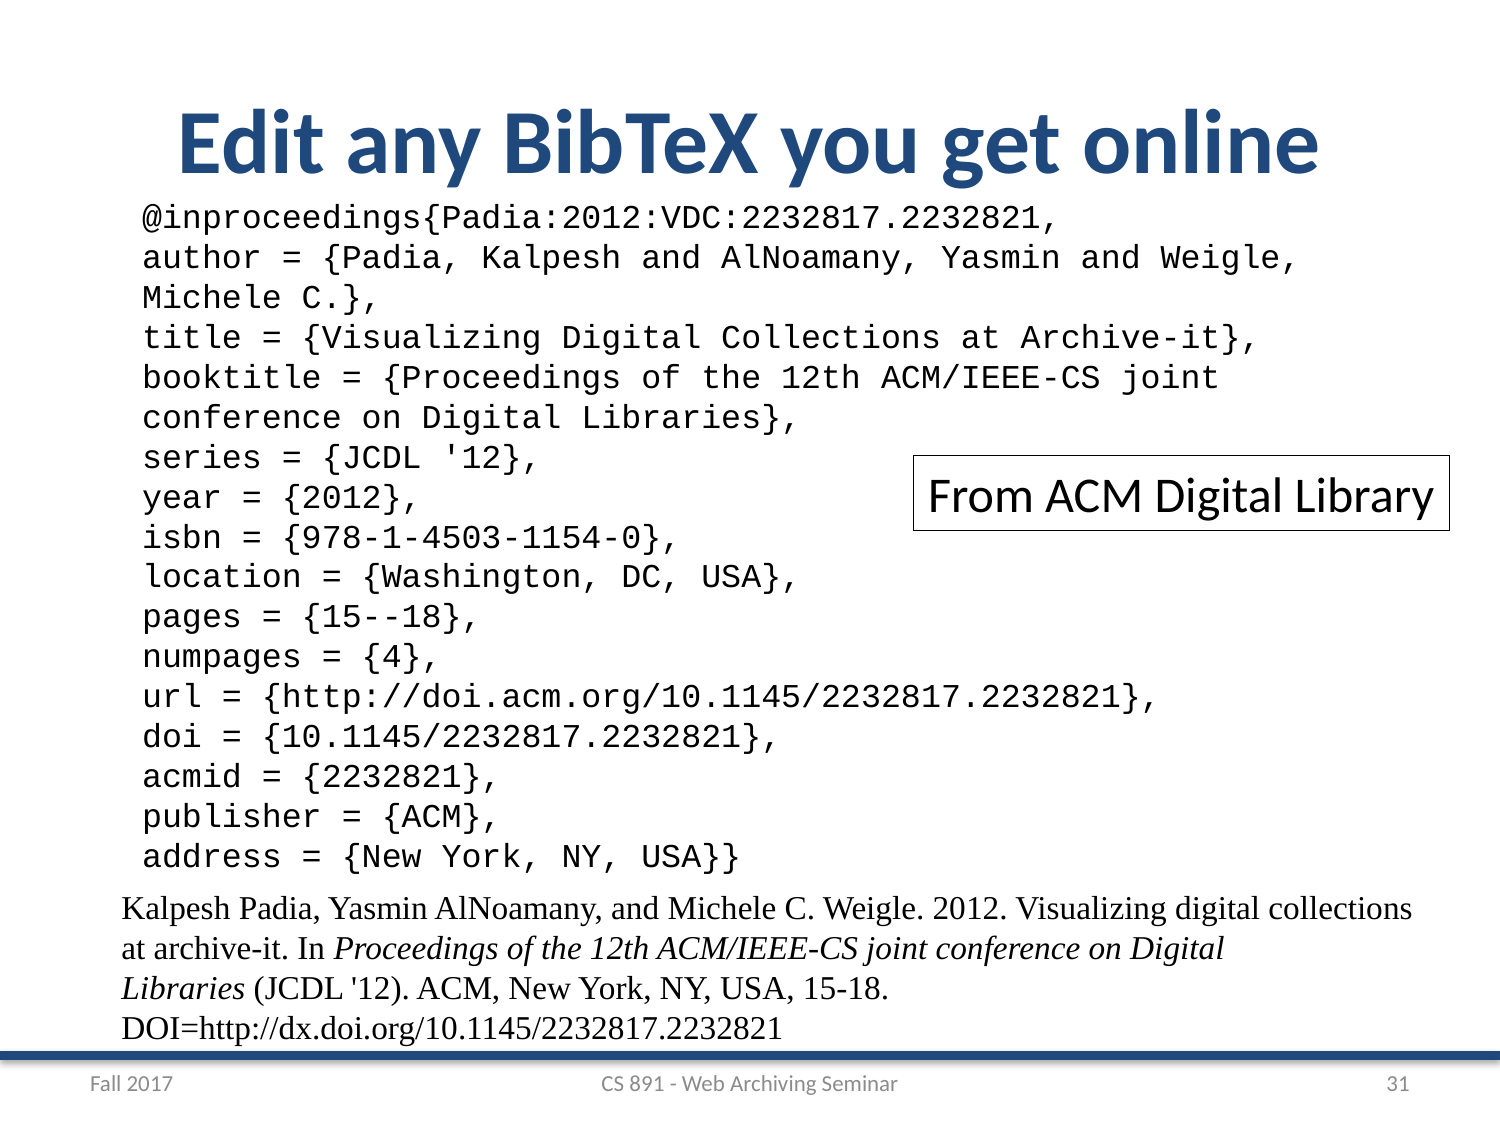

# Edit any BibTeX you get online
@inproceedings{Padia:2012:VDC:2232817.2232821,
author = {Padia, Kalpesh and AlNoamany, Yasmin and Weigle, Michele C.},
title = {Visualizing Digital Collections at Archive-it},
booktitle = {Proceedings of the 12th ACM/IEEE-CS joint conference on Digital Libraries},
series = {JCDL '12},
year = {2012},
isbn = {978-1-4503-1154-0},
location = {Washington, DC, USA},
pages = {15--18},
numpages = {4},
url = {http://doi.acm.org/10.1145/2232817.2232821},
doi = {10.1145/2232817.2232821},
acmid = {2232821},
publisher = {ACM},
address = {New York, NY, USA}}
From ACM Digital Library
Kalpesh Padia, Yasmin AlNoamany, and Michele C. Weigle. 2012. Visualizing digital collections at archive-it. In Proceedings of the 12th ACM/IEEE-CS joint conference on Digital Libraries (JCDL '12). ACM, New York, NY, USA, 15-18. DOI=http://dx.doi.org/10.1145/2232817.2232821
Fall 2017
CS 891 - Web Archiving Seminar
31